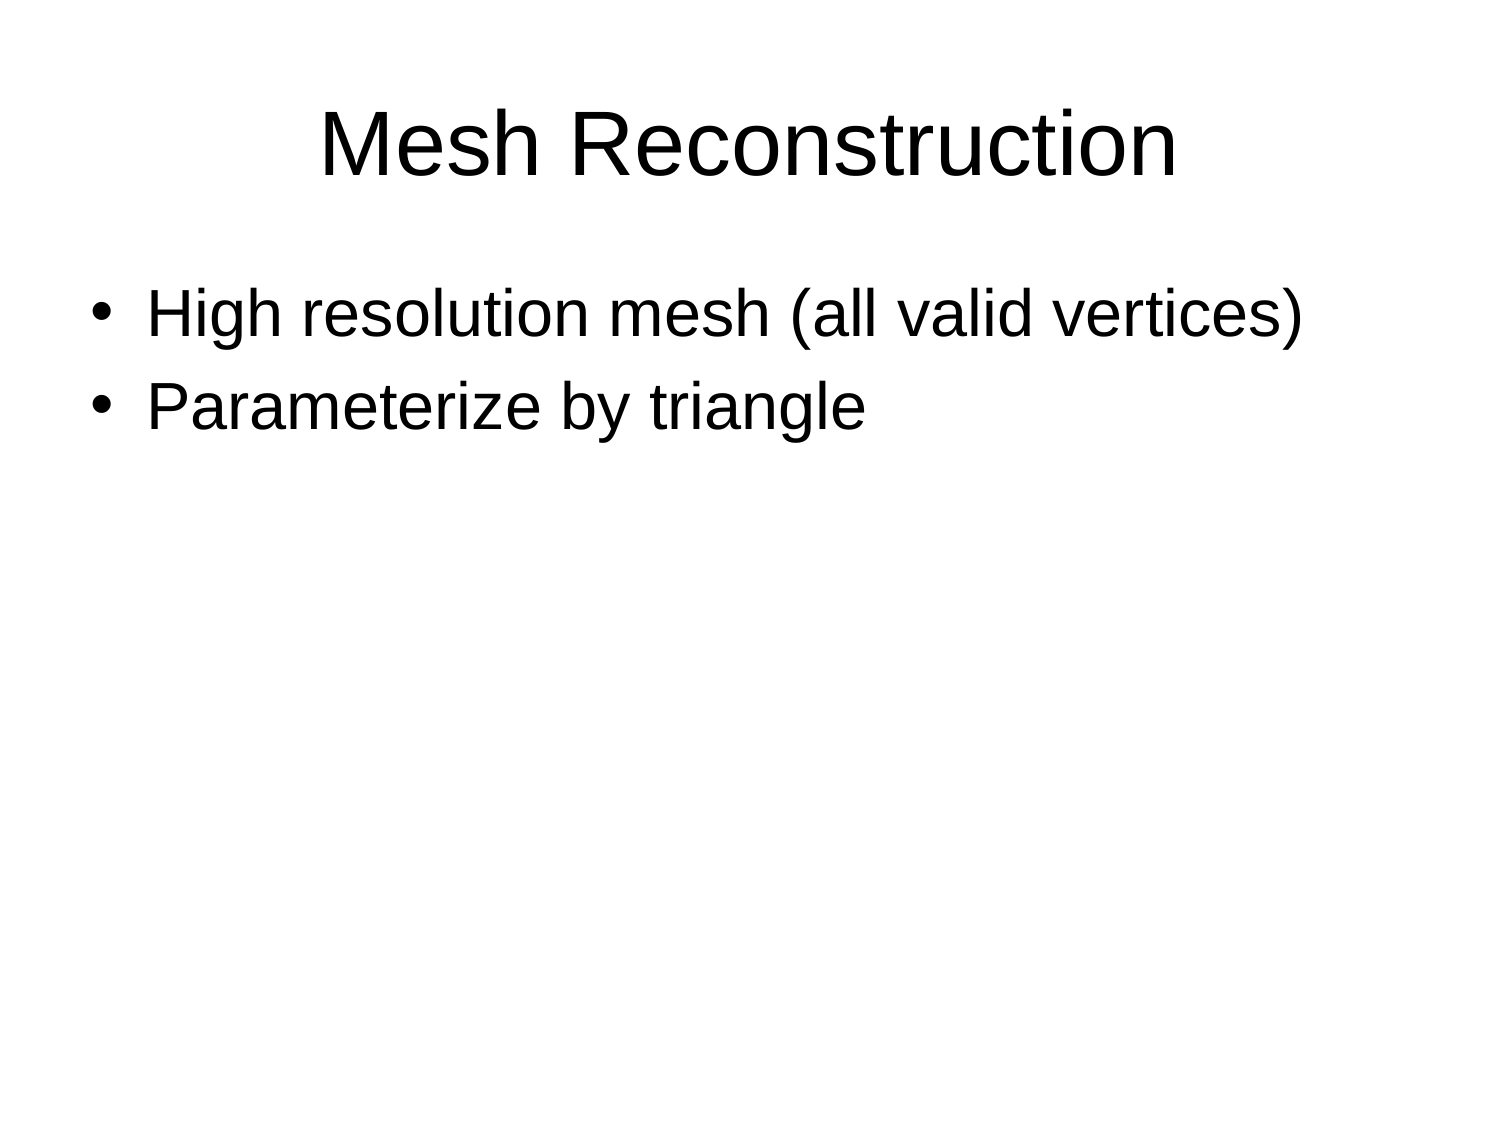

# Mesh Reconstruction
High resolution mesh (all valid vertices)
Parameterize by triangle